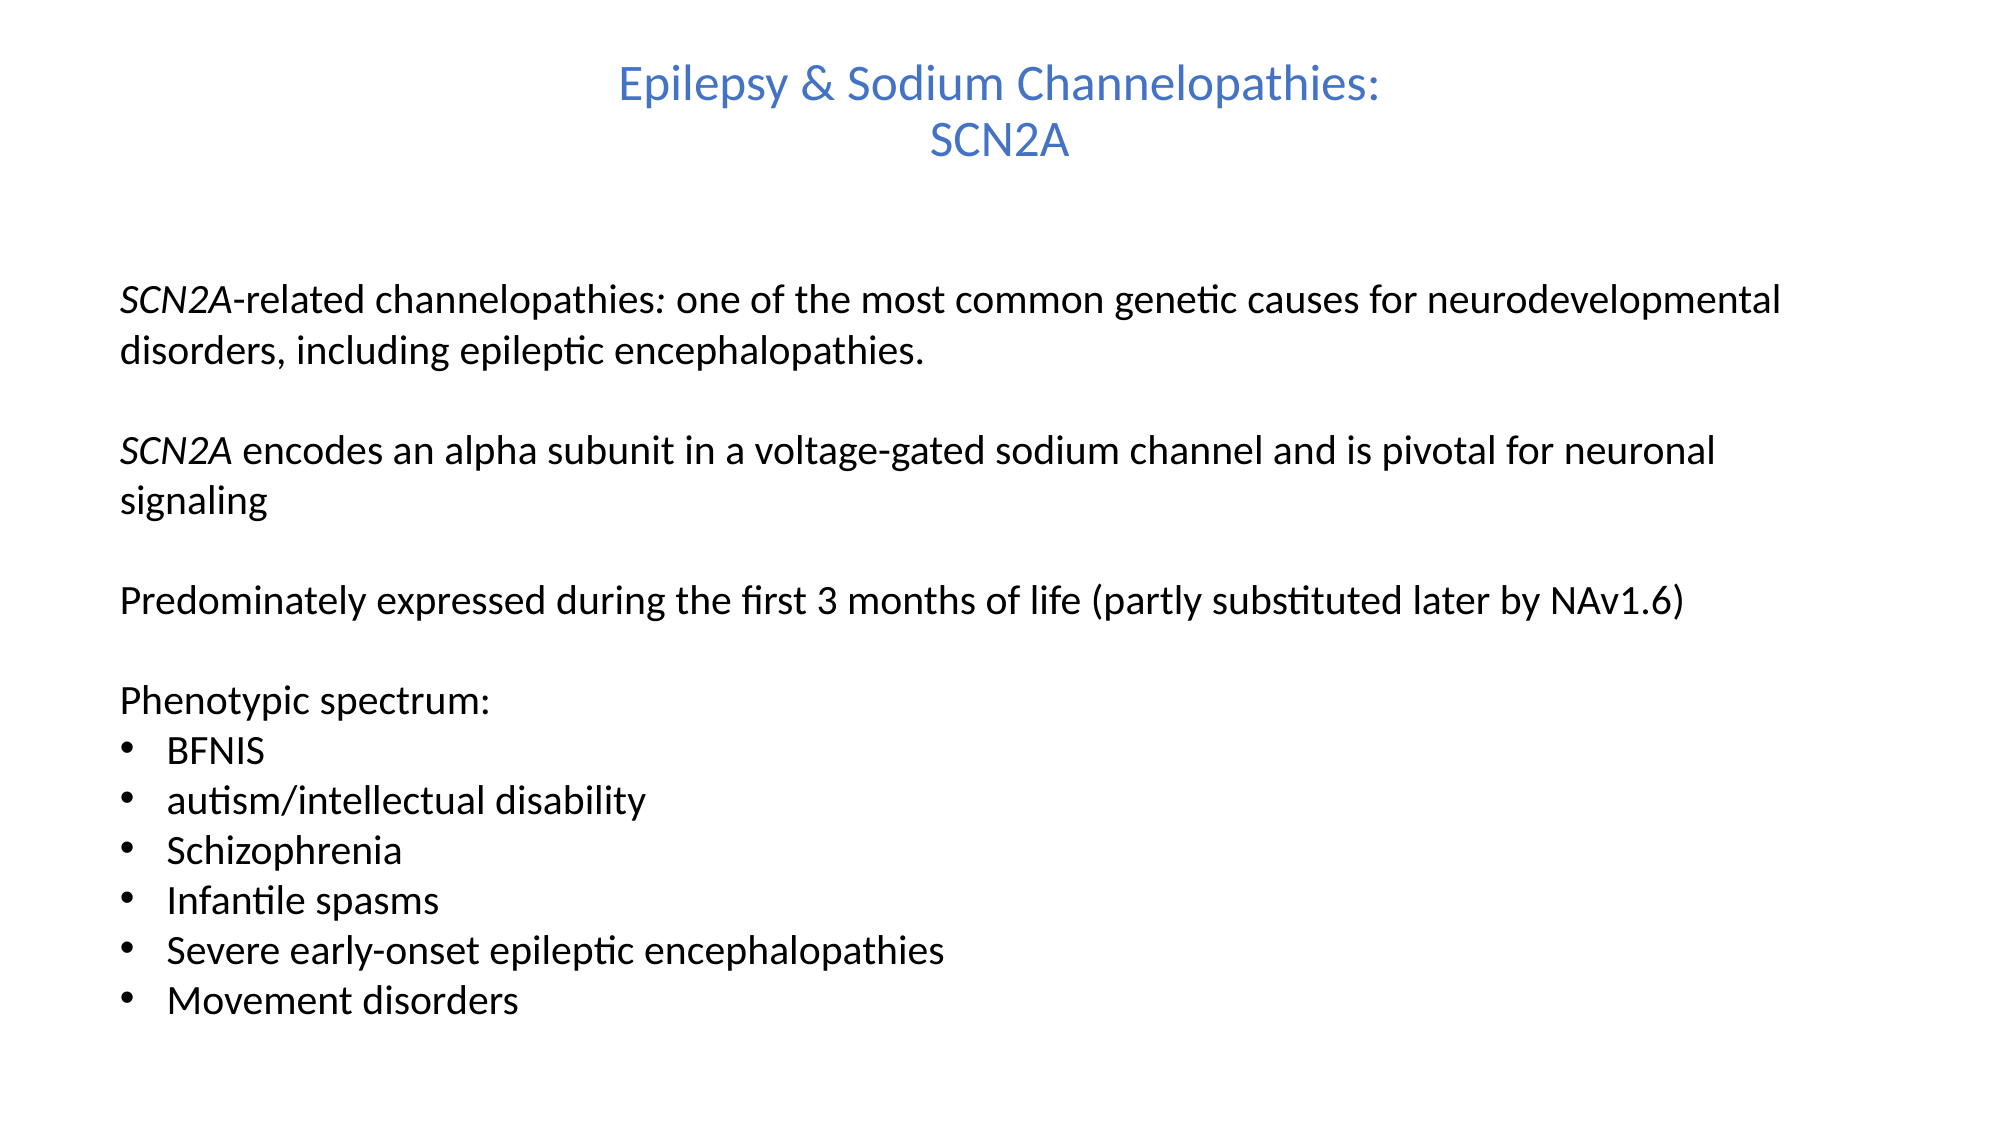

# Epilepsy & Sodium Channelopathies: SCN2A
SCN2A-related channelopathies: one of the most common genetic causes for neurodevelopmental disorders, including epileptic encephalopathies.

SCN2A encodes an alpha subunit in a voltage-gated sodium channel and is pivotal for neuronal signaling

Predominately expressed during the first 3 months of life (partly substituted later by NAv1.6)

Phenotypic spectrum:
BFNIS
autism/intellectual disability
Schizophrenia
Infantile spasms
Severe early-onset epileptic encephalopathies
Movement disorders